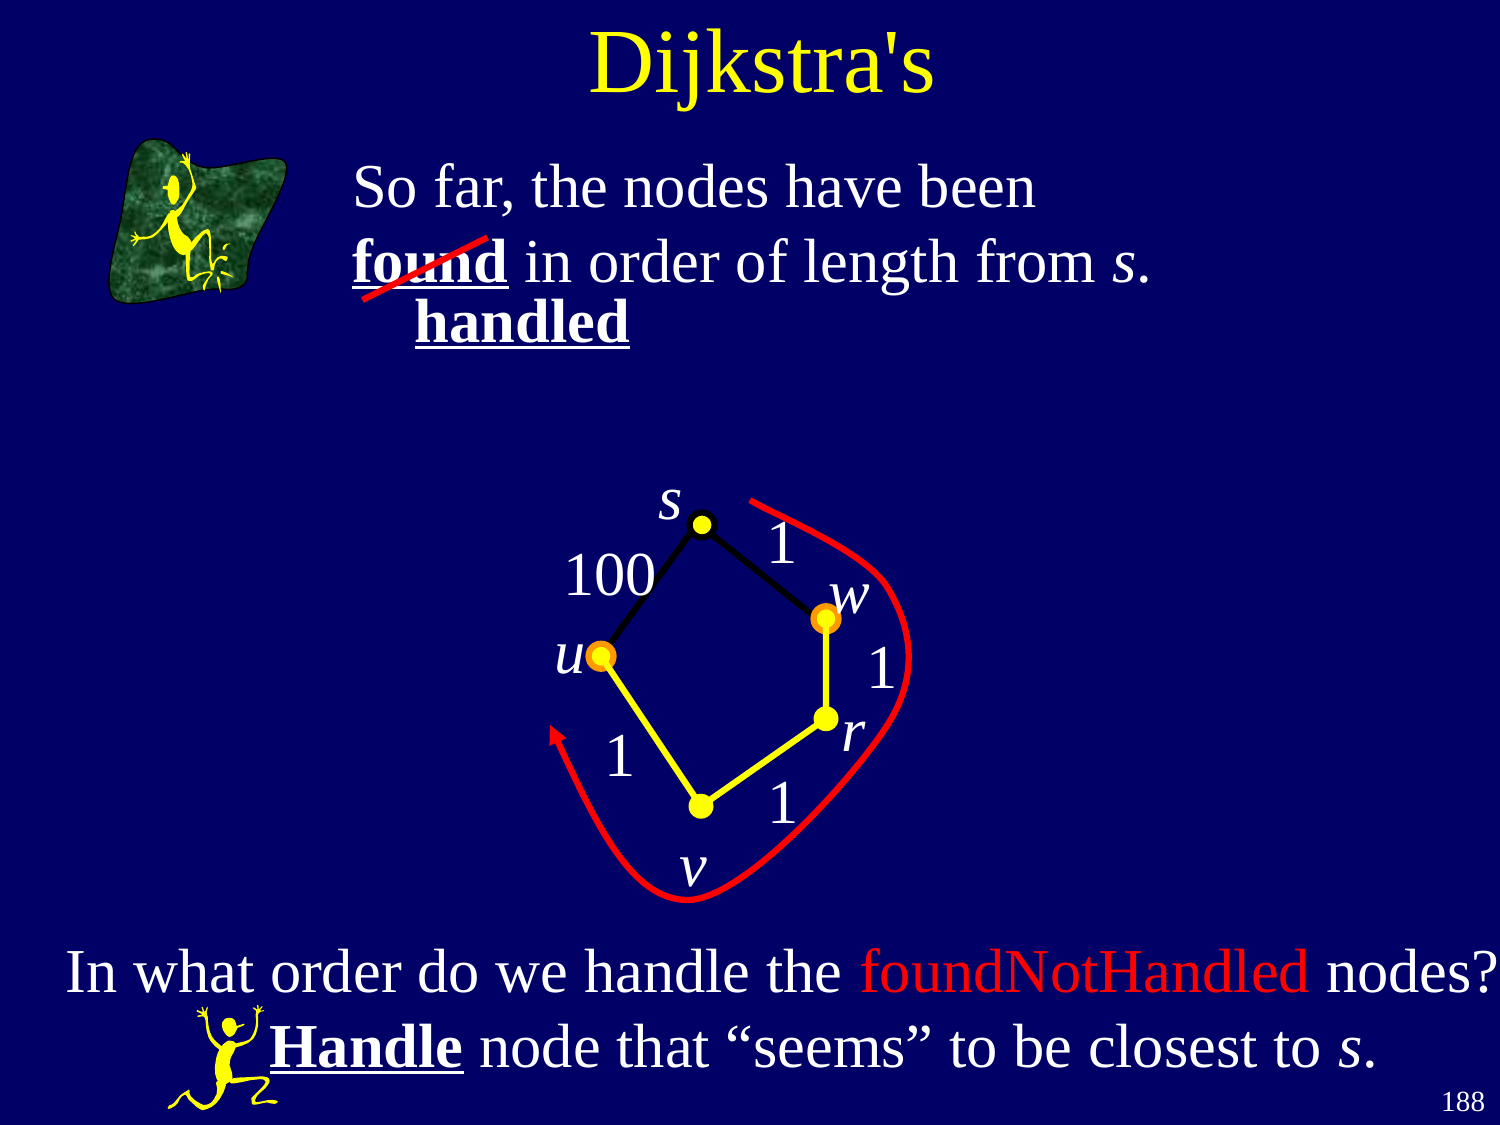

Dijkstra's

So far, the nodes have been found in order of length from s.

handled
s
1

100
w
u

1

r
1

1

v
In what order do we handle the foundNotHandled nodes?
Handle node that “seems” to be closest to s.